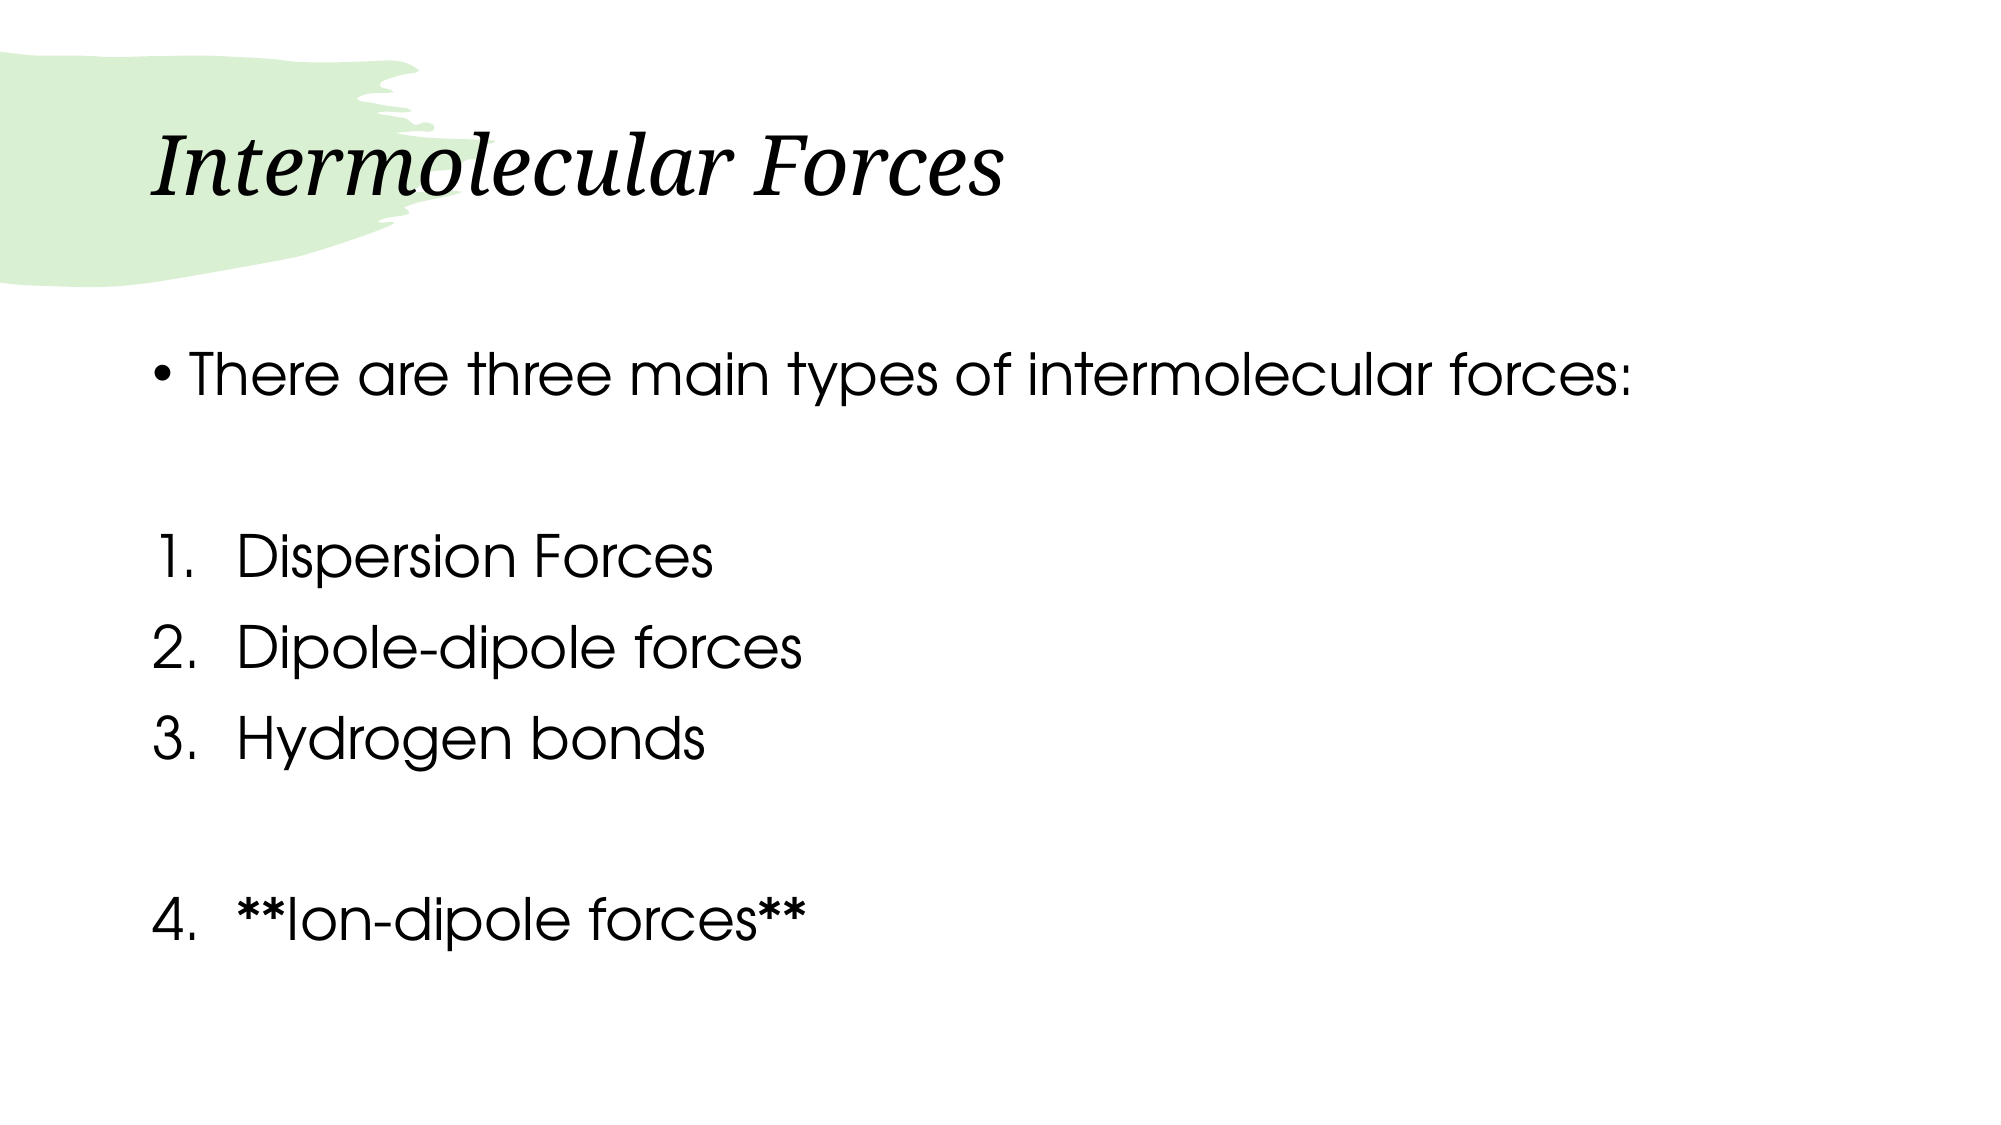

# Intermolecular Forces
There are three main types of intermolecular forces:

Dispersion Forces
Dipole-dipole forces
Hydrogen bonds

**Ion-dipole forces**